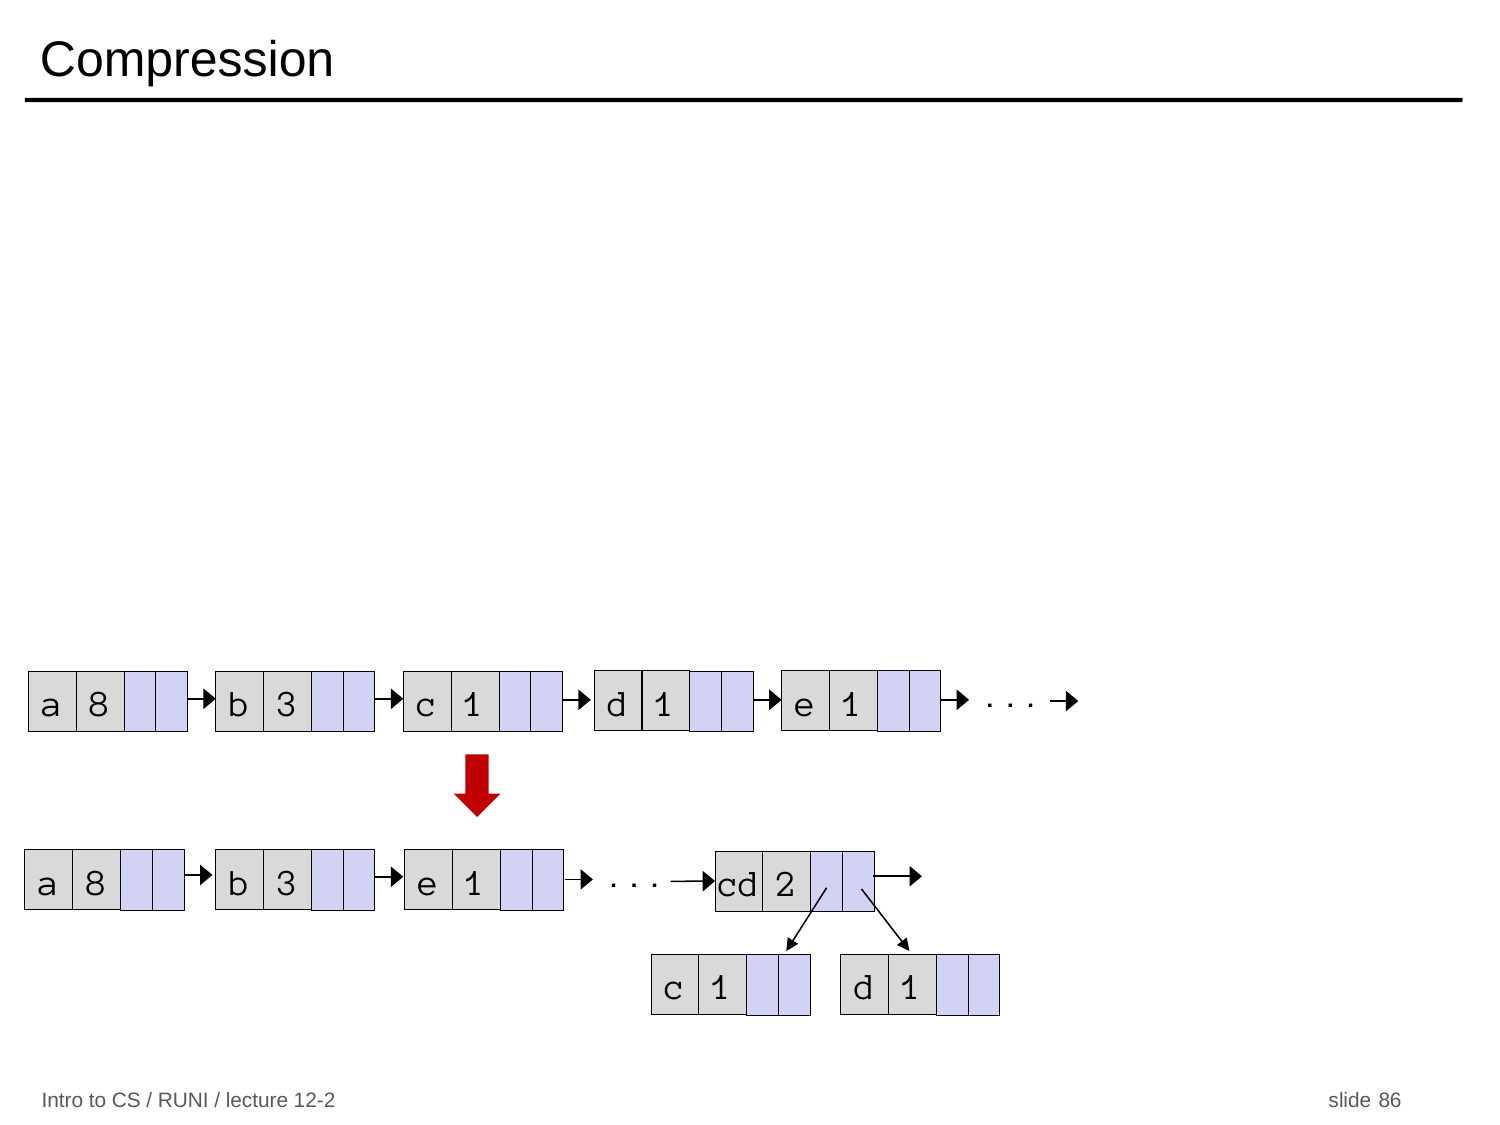

# Compression
...
e
1

d
1

c
1

b
3

a
8

...
e
1

b
3

a
8

cd
2

d
1

c
1